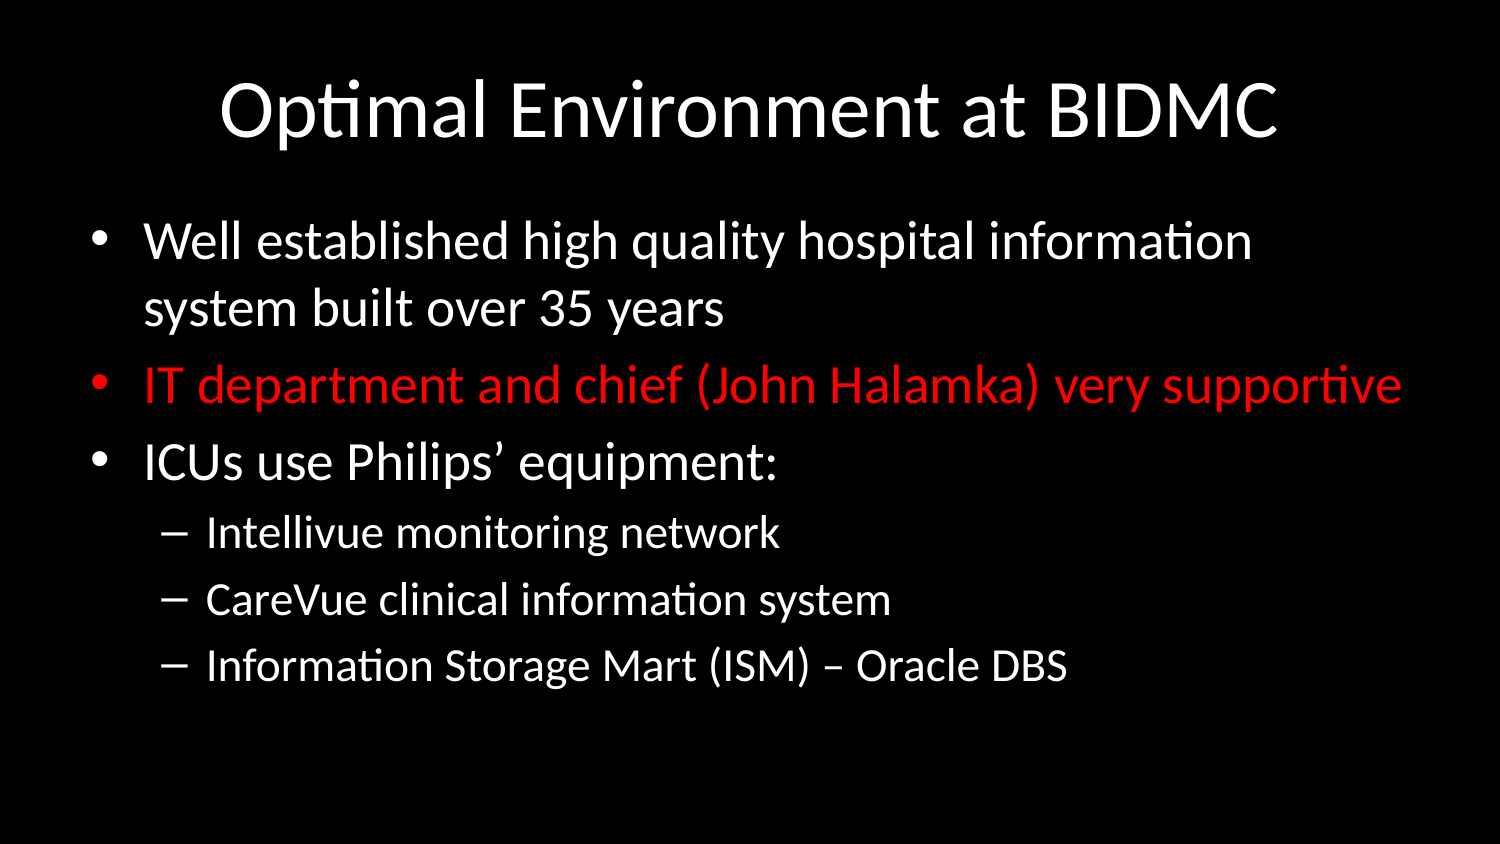

# Optimal Environment at BIDMC
Well established high quality hospital information system built over 35 years
IT department and chief (John Halamka) very supportive
ICUs use Philips’ equipment:
Intellivue monitoring network
CareVue clinical information system
Information Storage Mart (ISM) – Oracle DBS